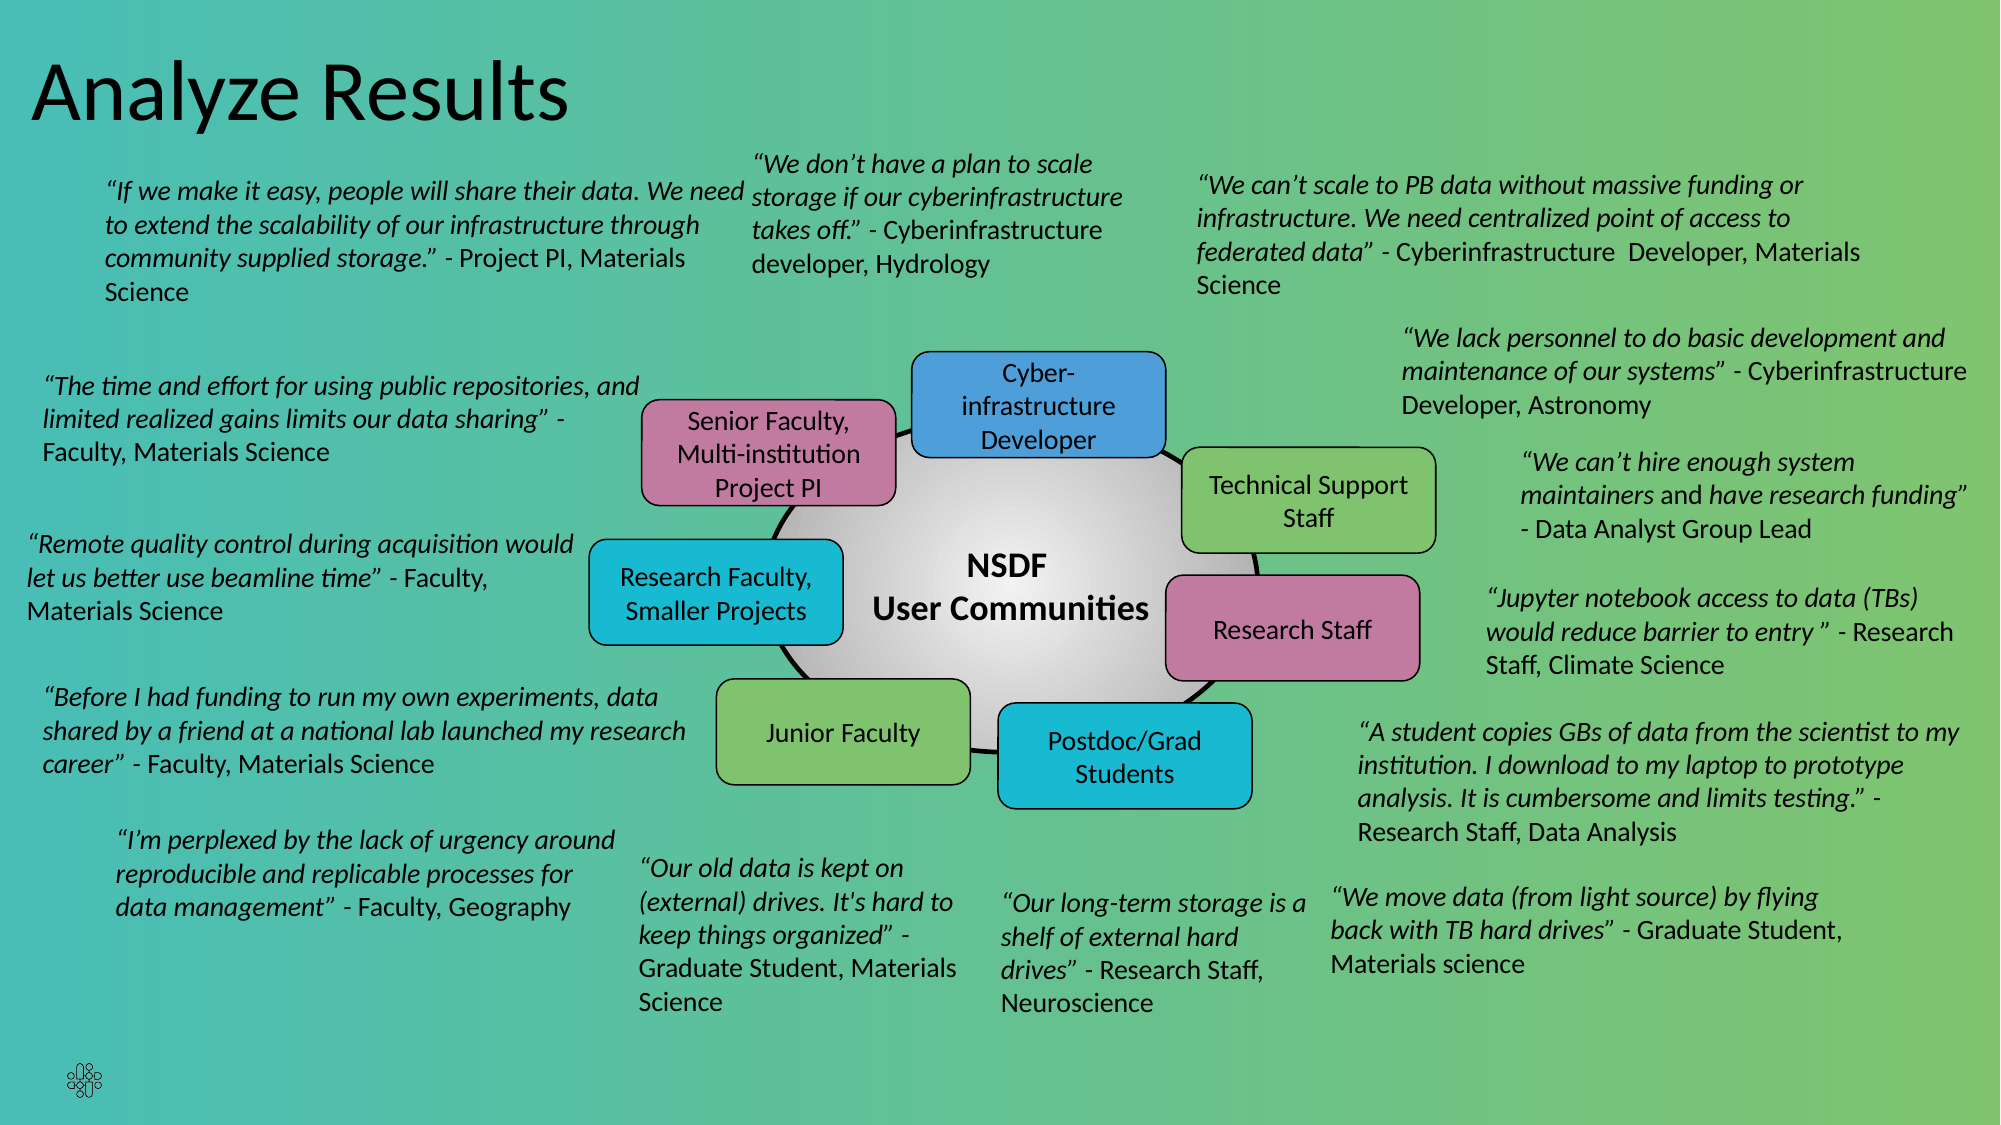

# Analyze Results
“We don’t have a plan to scale storage if our cyberinfrastructure takes off.” - Cyberinfrastructure developer, Hydrology
“We can’t scale to PB data without massive funding or infrastructure. We need centralized point of access to federated data” - Cyberinfrastructure  Developer, Materials Science
“If we make it easy, people will share their data. We need to extend the scalability of our infrastructure through community supplied storage.” - Project PI, Materials Science
“We lack personnel to do basic development and maintenance of our systems” - Cyberinfrastructure  Developer, Astronomy
Cyber- infrastructure Developer
“The time and effort for using public repositories, and limited realized gains limits our data sharing” - Faculty, Materials Science
Senior Faculty, Multi-institution Project PI
NSDF
User Communities
“We can’t hire enough system maintainers and have research funding” - Data Analyst Group Lead
Technical Support Staff
“Remote quality control during acquisition would let us better use beamline time” - Faculty, Materials Science
Research Faculty, Smaller Projects
“Jupyter notebook access to data (TBs) would reduce barrier to entry ” - Research Staff, Climate Science
Research Staff
“Before I had funding to run my own experiments, data shared by a friend at a national lab launched my research career” - Faculty, Materials Science
Junior Faculty
“A student copies GBs of data from the scientist to my institution. I download to my laptop to prototype analysis. It is cumbersome and limits testing.” - Research Staff, Data Analysis
Postdoc/Grad Students
“I’m perplexed by the lack of urgency around reproducible and replicable processes for data management” - Faculty, Geography
“Our old data is kept on (external) drives. It's hard to keep things organized” - Graduate Student, Materials Science
“We move data (from light source) by flying back with TB hard drives” - Graduate Student, Materials science
“Our long-term storage is a shelf of external hard drives” - Research Staff, Neuroscience